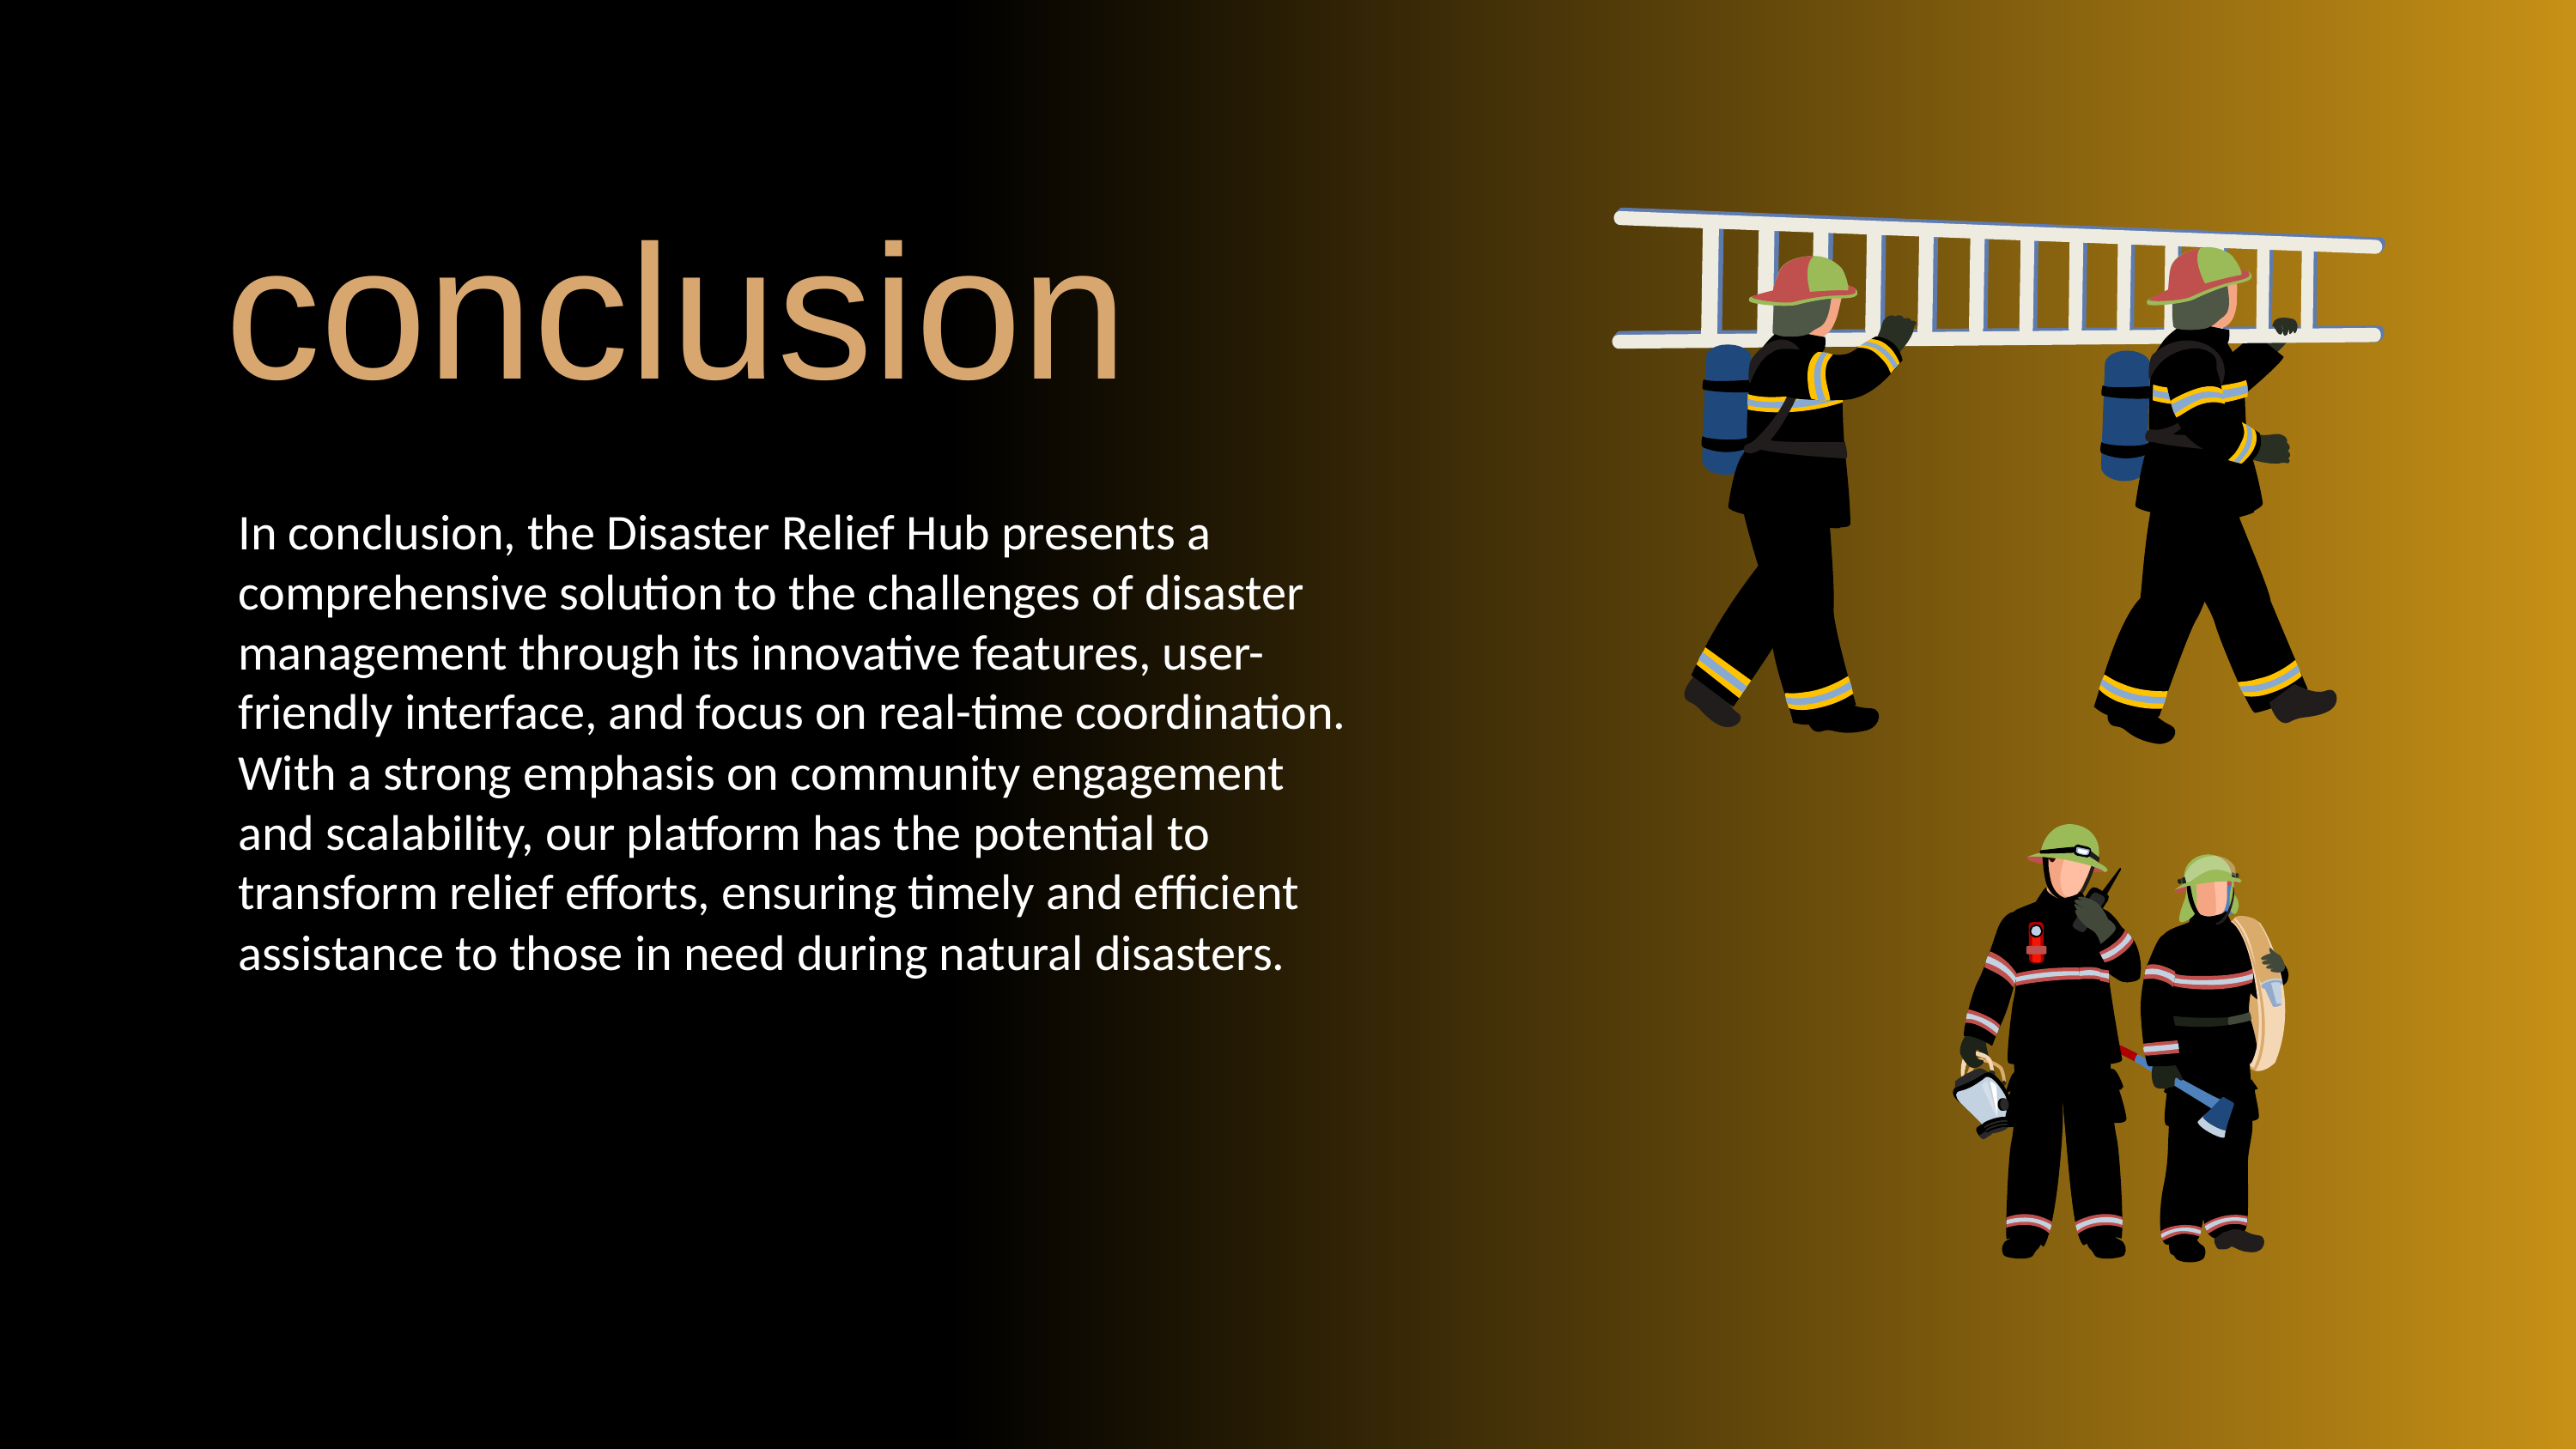

conclusion
In conclusion, the Disaster Relief Hub presents a comprehensive solution to the challenges of disaster management through its innovative features, user-friendly interface, and focus on real-time coordination. With a strong emphasis on community engagement and scalability, our platform has the potential to transform relief efforts, ensuring timely and efficient assistance to those in need during natural disasters.